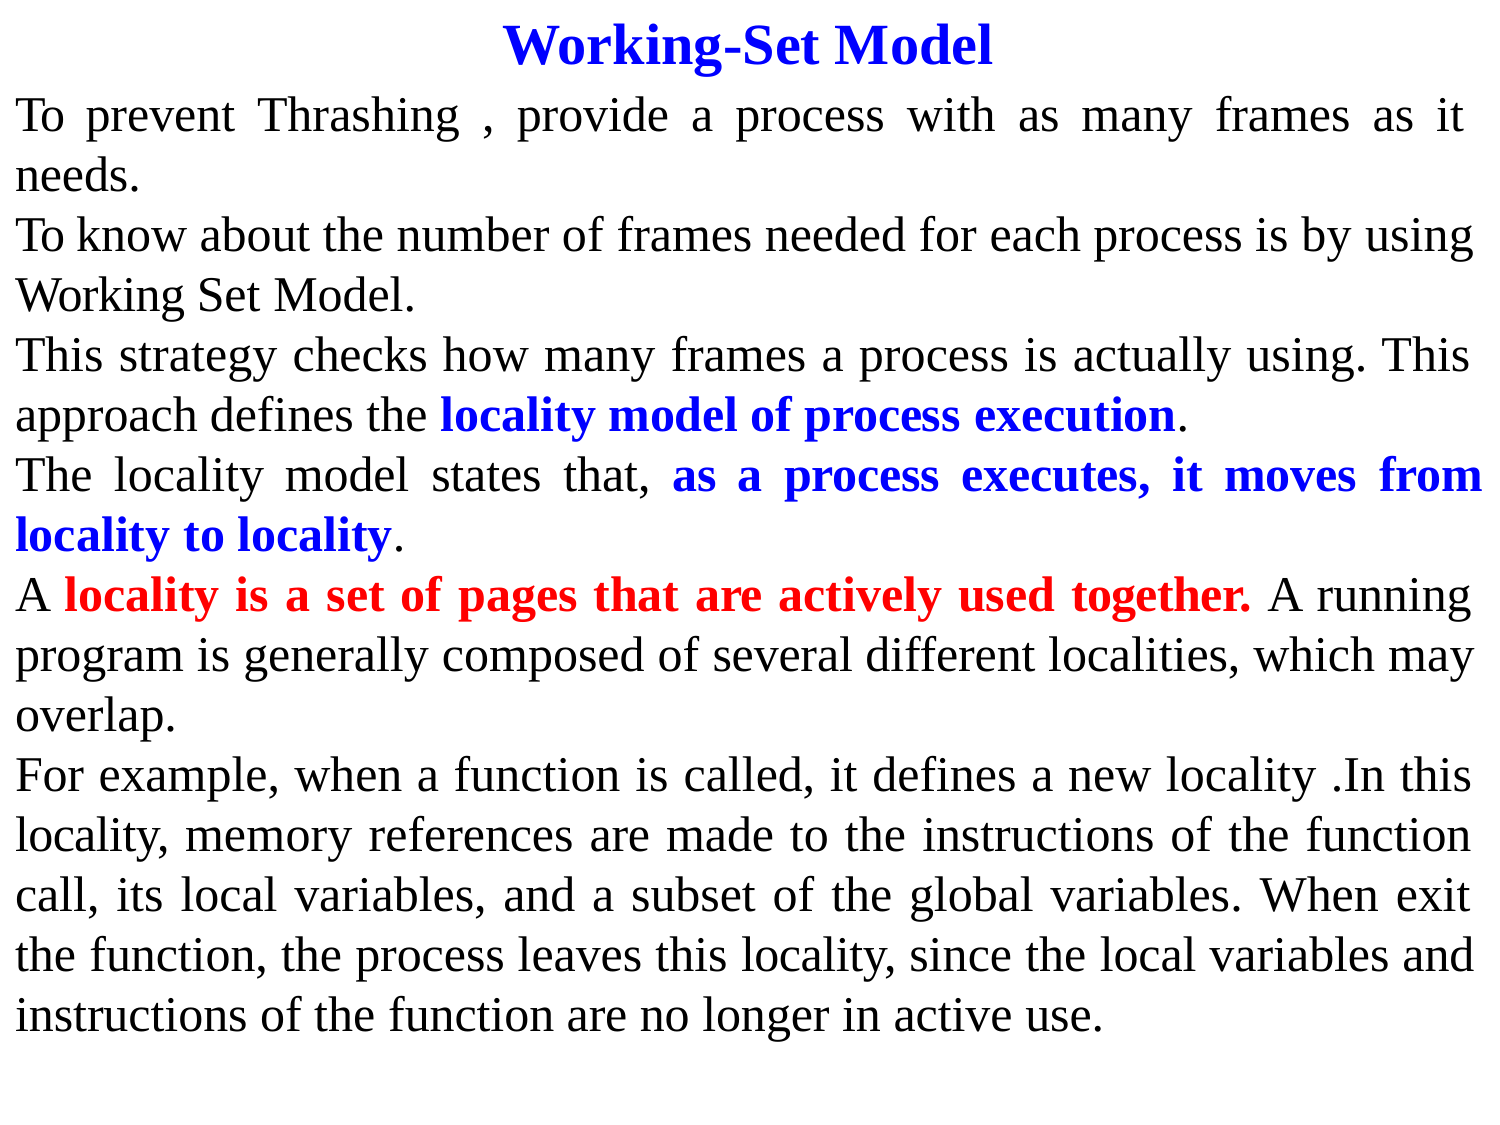

# Working-Set Model
To prevent Thrashing , provide a process with as many frames as it  needs.
To know about the number of frames needed for each process is by using  Working Set Model.
This strategy checks how many frames a process is actually using. This  approach defines the locality model of process execution.
The locality model states that, as a process executes, it moves from
locality to locality.
A locality is a set of pages that are actively used together. A running  program is generally composed of several different localities, which may  overlap.
For example, when a function is called, it defines a new locality .In this  locality, memory references are made to the instructions of the function  call, its local variables, and a subset of the global variables. When exit  the function, the process leaves this locality, since the local variables and  instructions of the function are no longer in active use.